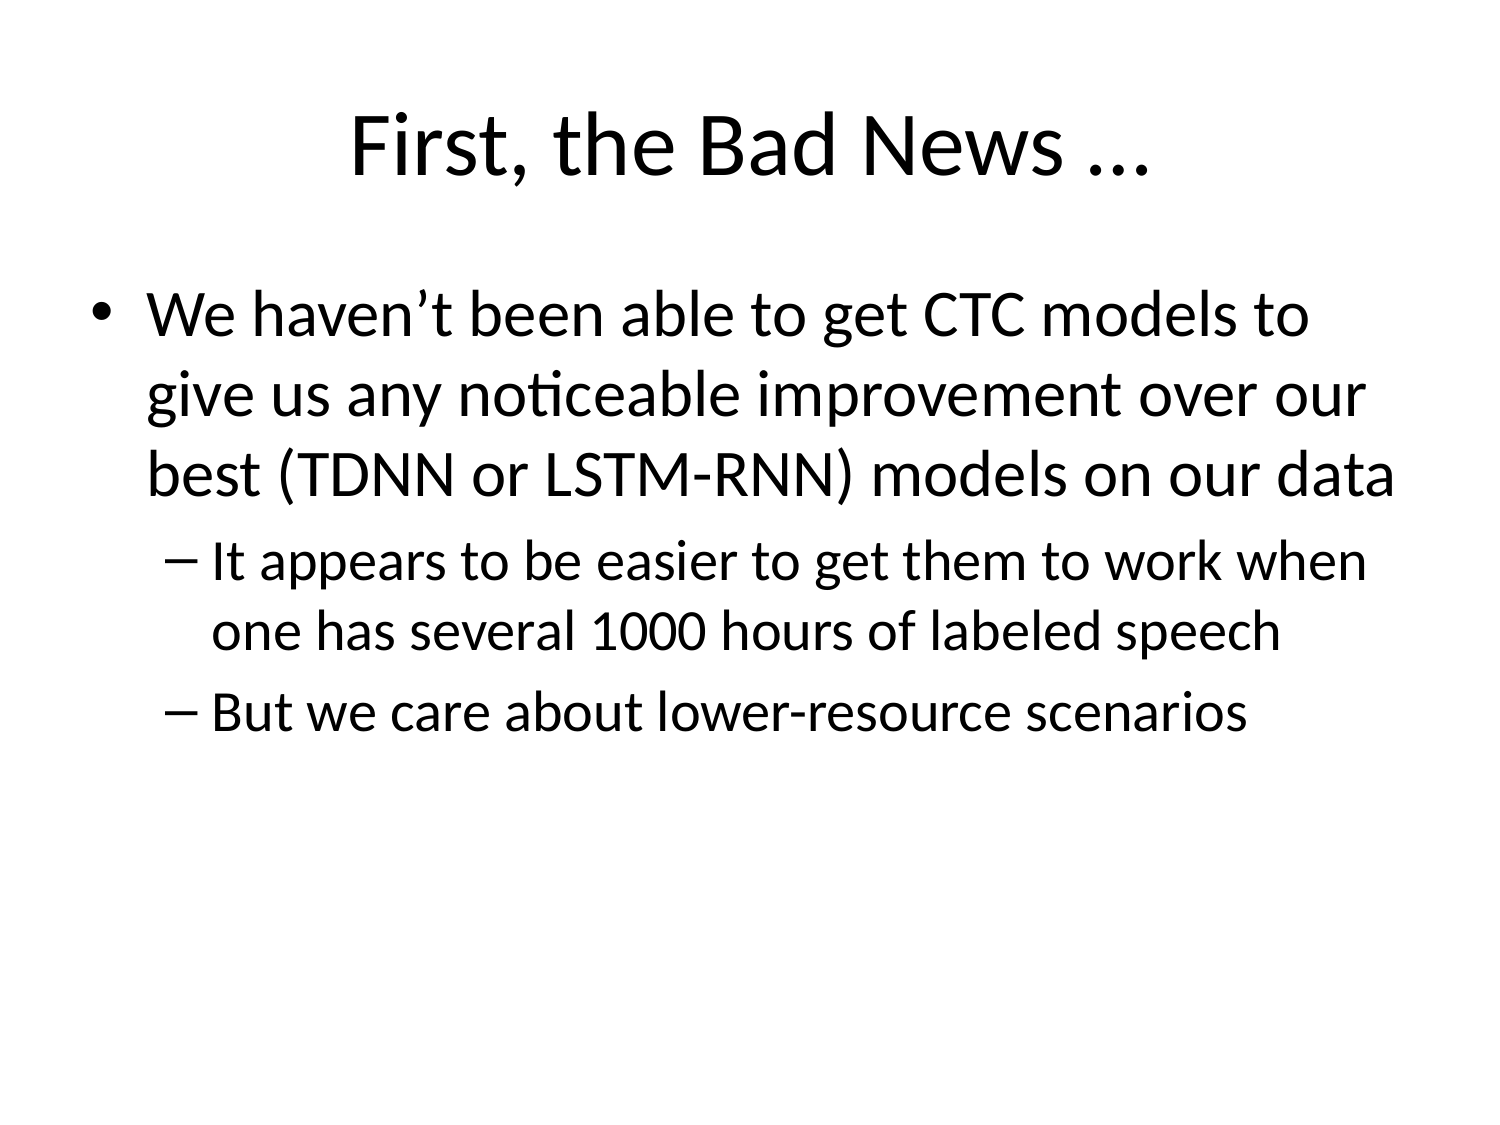

# First, the Bad News …
We haven’t been able to get CTC models to give us any noticeable improvement over our best (TDNN or LSTM-RNN) models on our data
It appears to be easier to get them to work when one has several 1000 hours of labeled speech
But we care about lower-resource scenarios